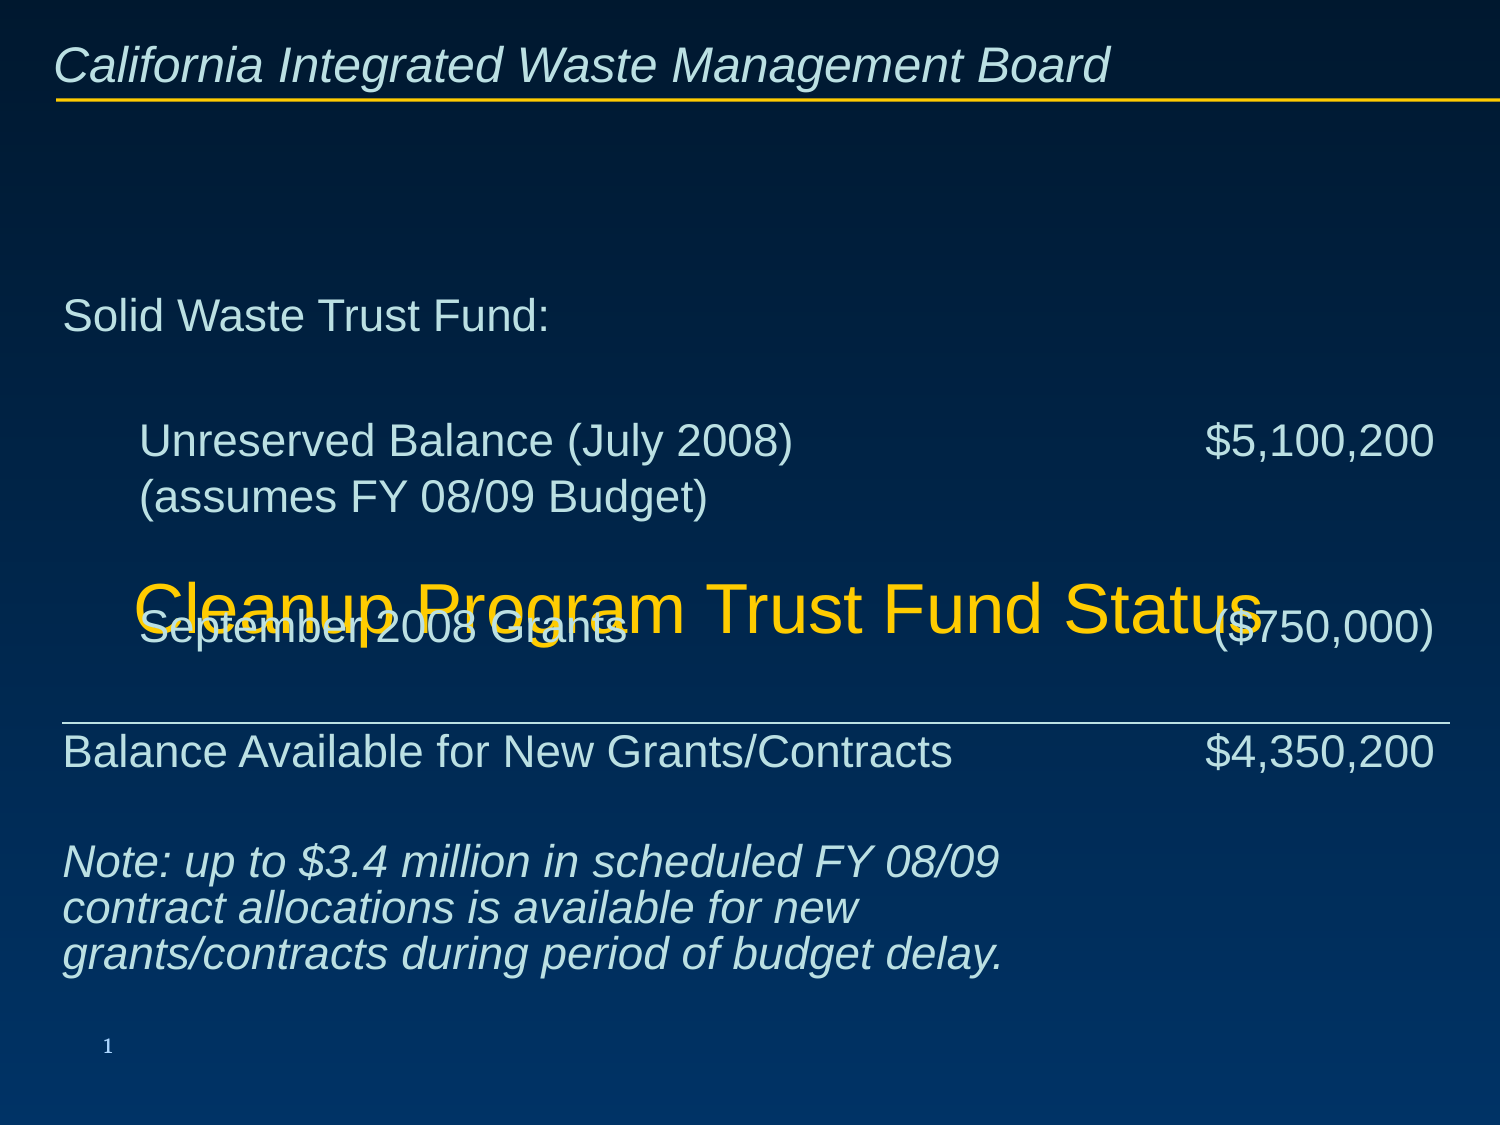

| Solid Waste Trust Fund: |  |
| --- | --- |
| Unreserved Balance (July 2008) (assumes FY 08/09 Budget) | $5,100,200 |
| September 2008 Grants | ($750,000) |
| Balance Available for New Grants/Contracts Note: up to $3.4 million in scheduled FY 08/09 contract allocations is available for new grants/contracts during period of budget delay. | $4,350,200 |
# Cleanup Program Trust Fund Status
1